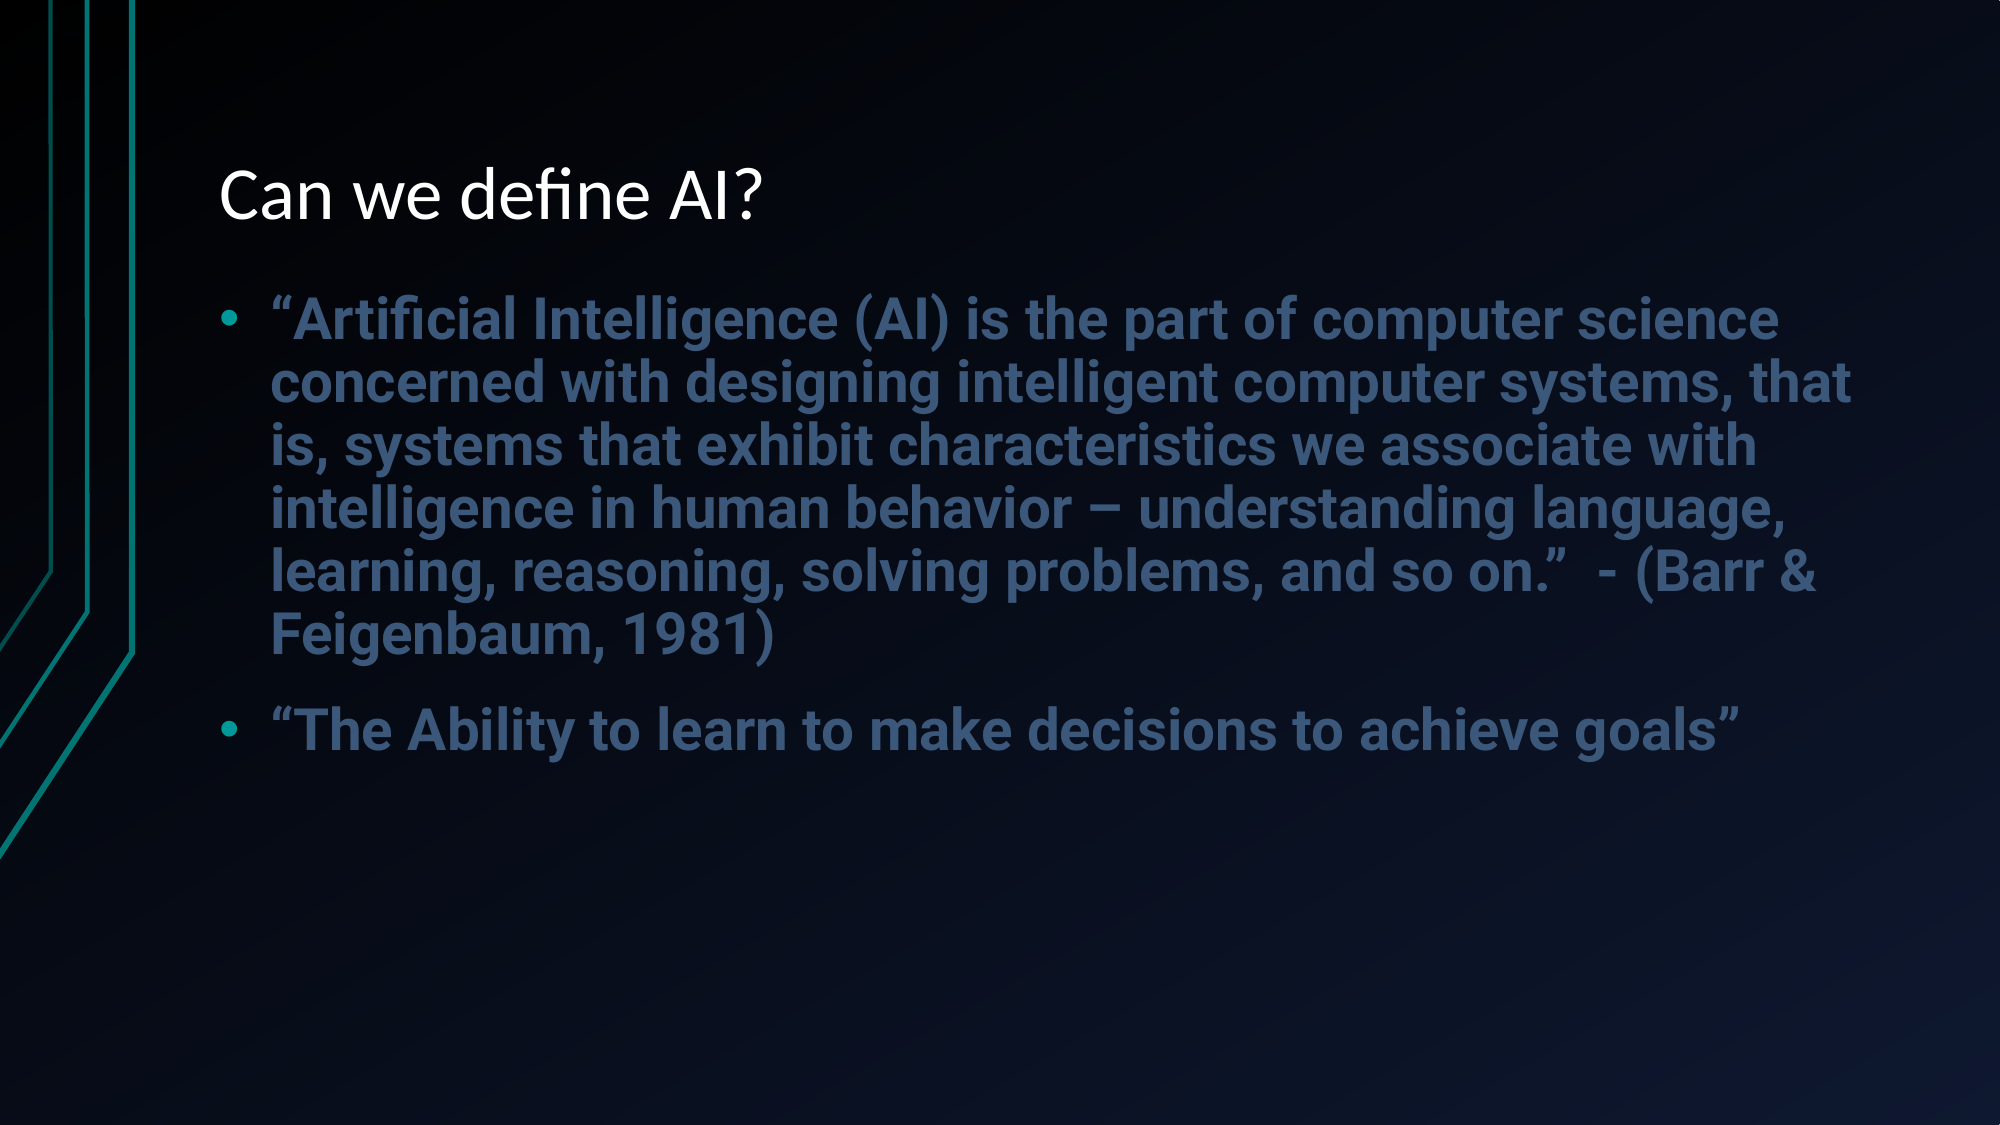

# Can we define AI?
“Artificial Intelligence (AI) is the part of computer science concerned with designing intelligent computer systems, that is, systems that exhibit characteristics we associate with intelligence in human behavior – understanding language, learning, reasoning, solving problems, and so on.”  - (Barr & Feigenbaum, 1981)
“The Ability to learn to make decisions to achieve goals”